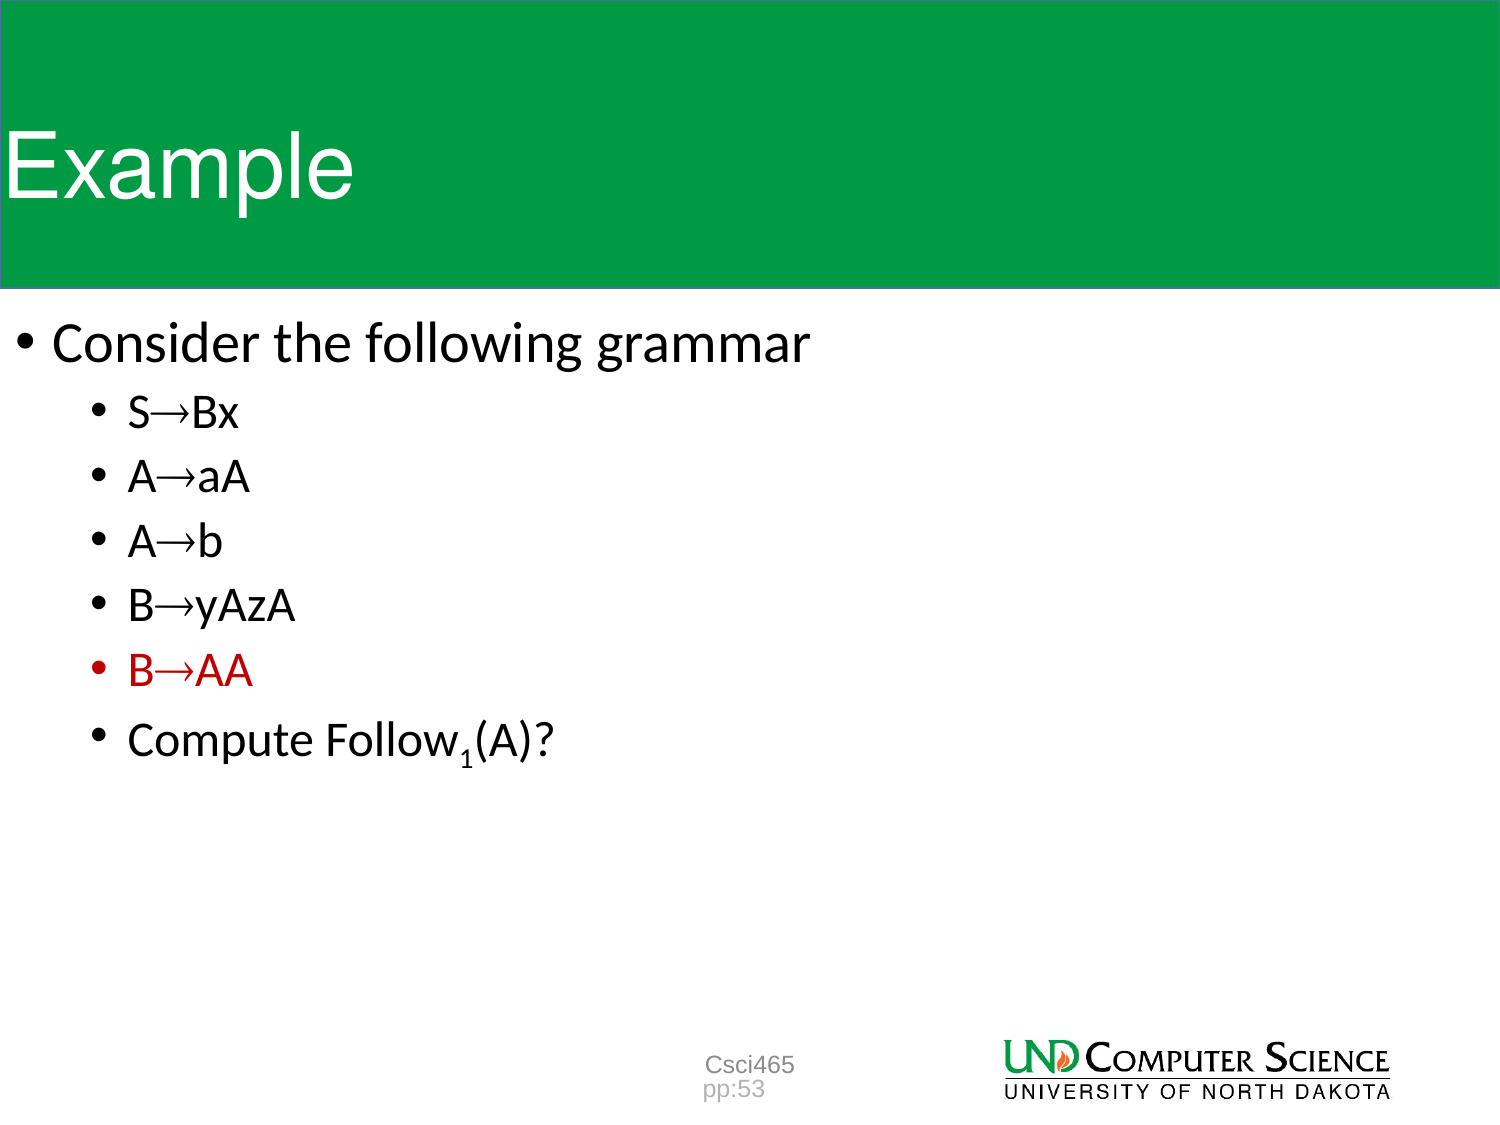

# Example
Consider the following grammar
S→Bx
A→aA
A→b
B→yAzA
B→AA
Compute Follow1(A)?

Csci465
pp:53